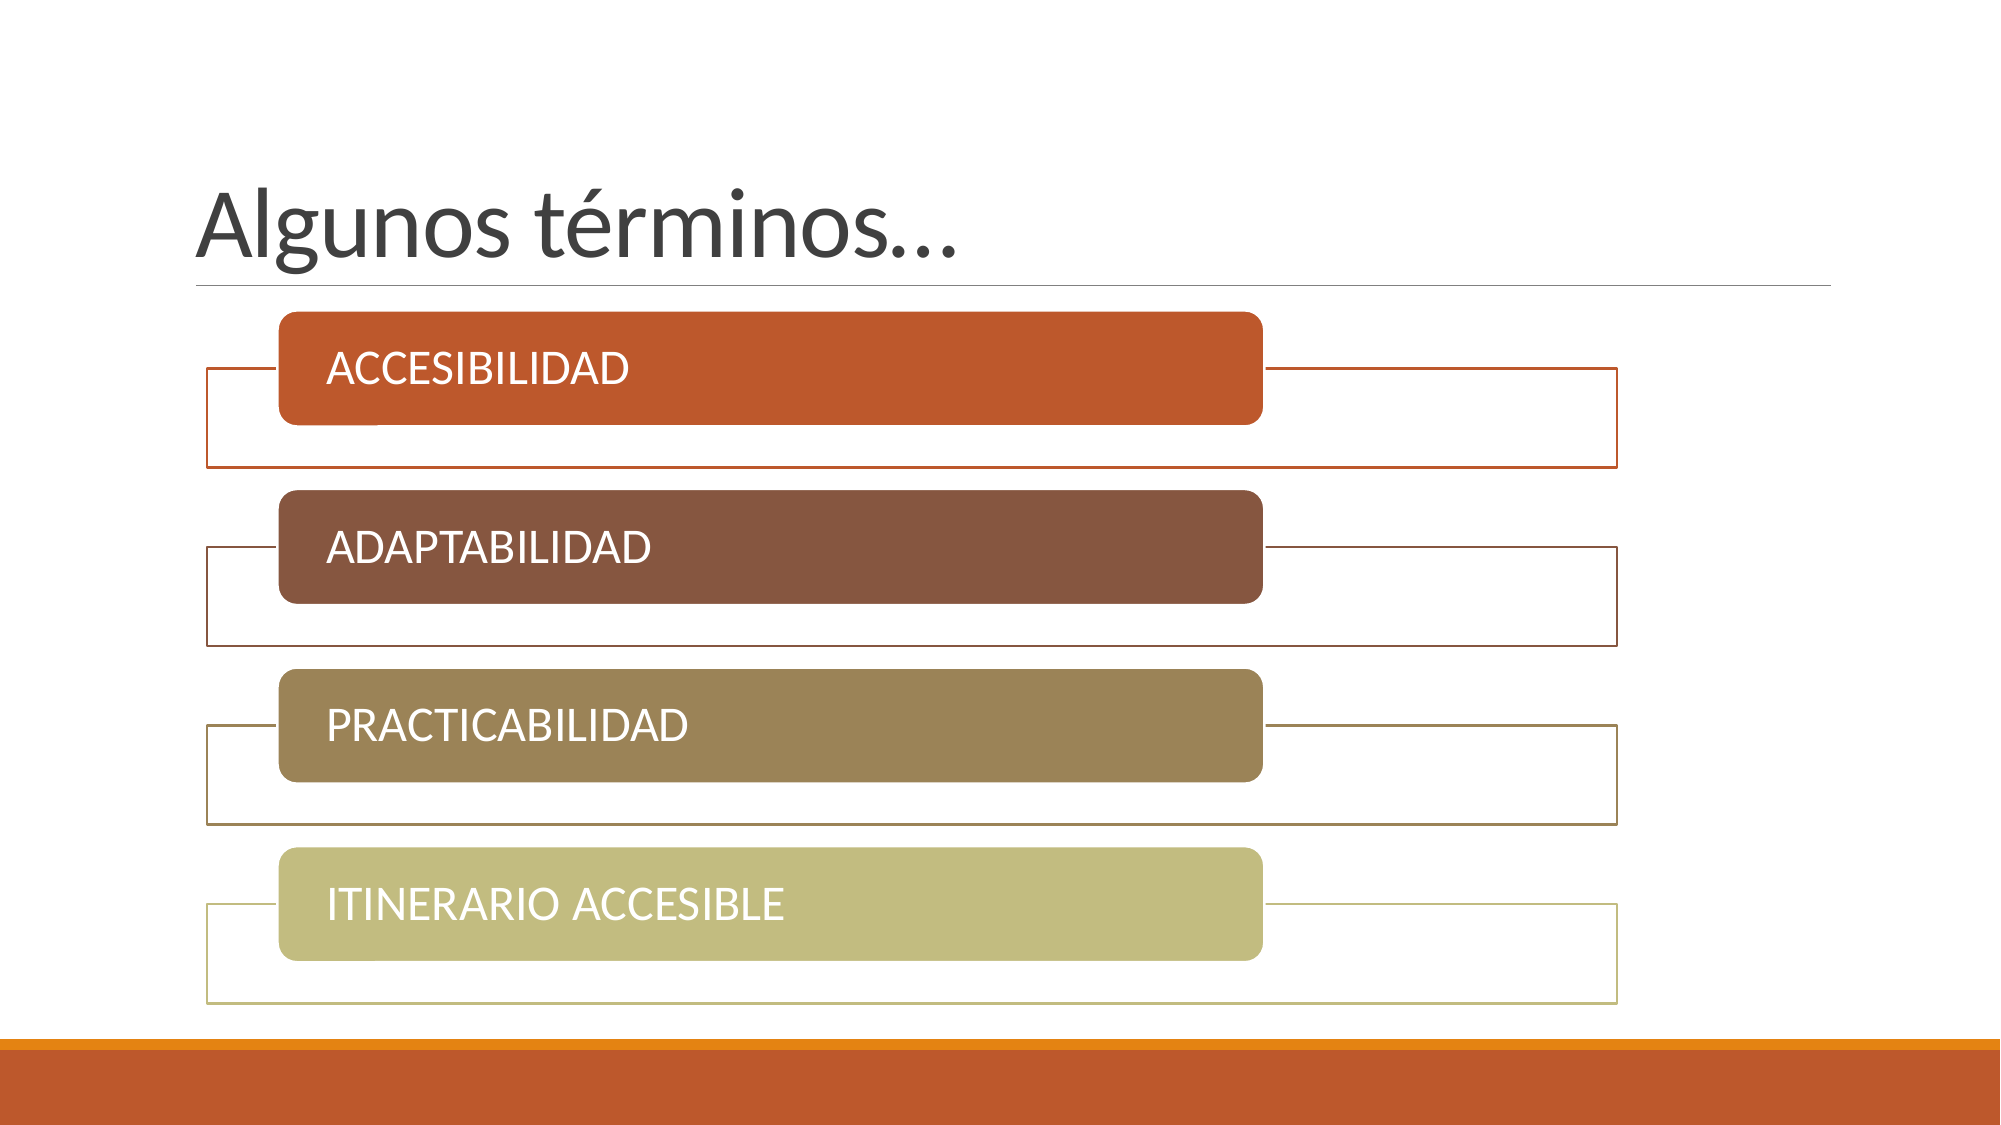

# Algunos términos…
ACCESIBILIDAD
ADAPTABILIDAD
PRACTICABILIDAD
ITINERARIO ACCESIBLE